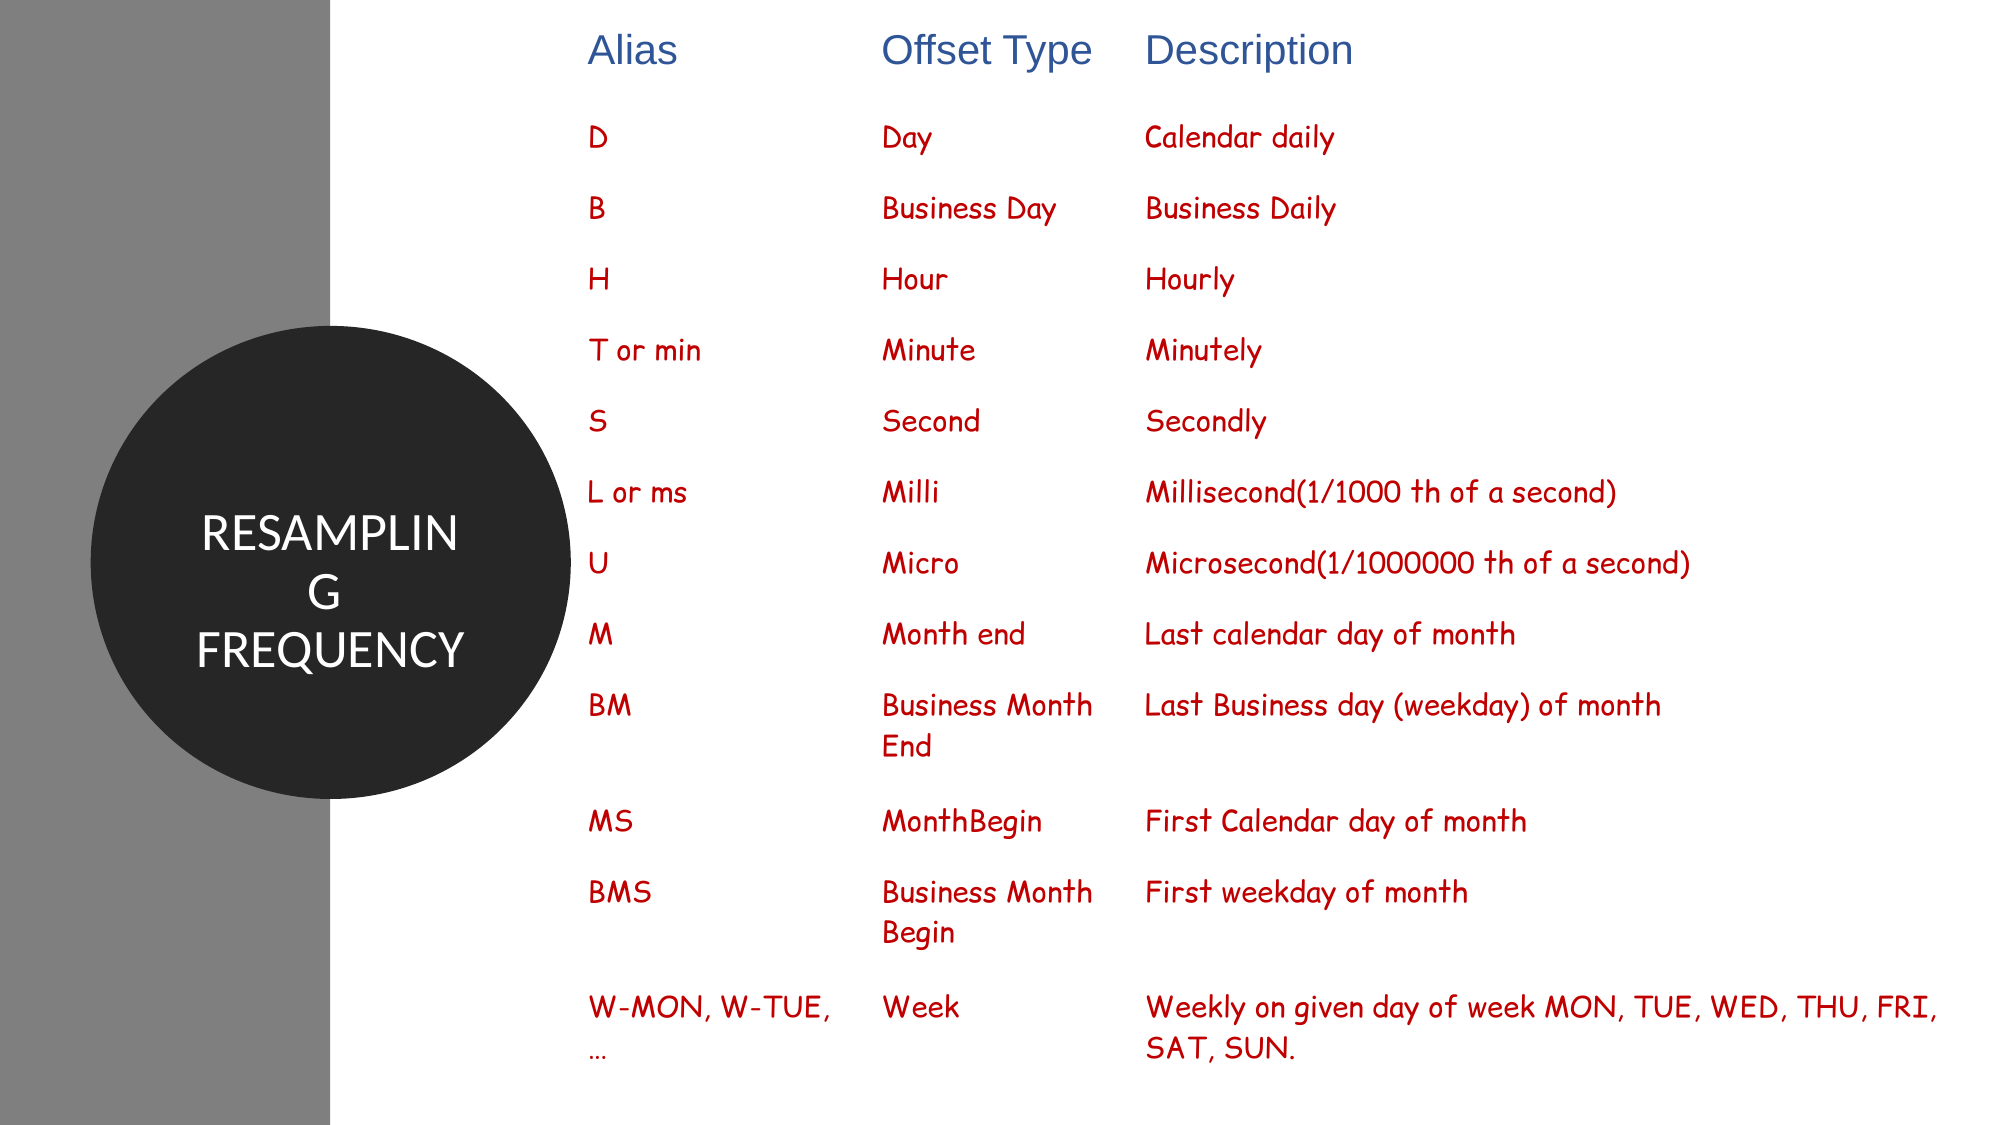

| Alias | Offset Type | Description |
| --- | --- | --- |
| D | Day | Calendar daily |
| B | Business Day | Business Daily |
| H | Hour | Hourly |
| T or min | Minute | Minutely |
| S | Second | Secondly |
| L or ms | Milli | Millisecond(1/1000 th of a second) |
| U | Micro | Microsecond(1/1000000 th of a second) |
| M | Month end | Last calendar day of month |
| BM | Business Month End | Last Business day (weekday) of month |
| MS | MonthBegin | First Calendar day of month |
| BMS | Business Month Begin | First weekday of month |
| W-MON, W-TUE, … | Week | Weekly on given day of week MON, TUE, WED, THU, FRI, SAT, SUN. |
 RESAMPLING  FREQUENCY